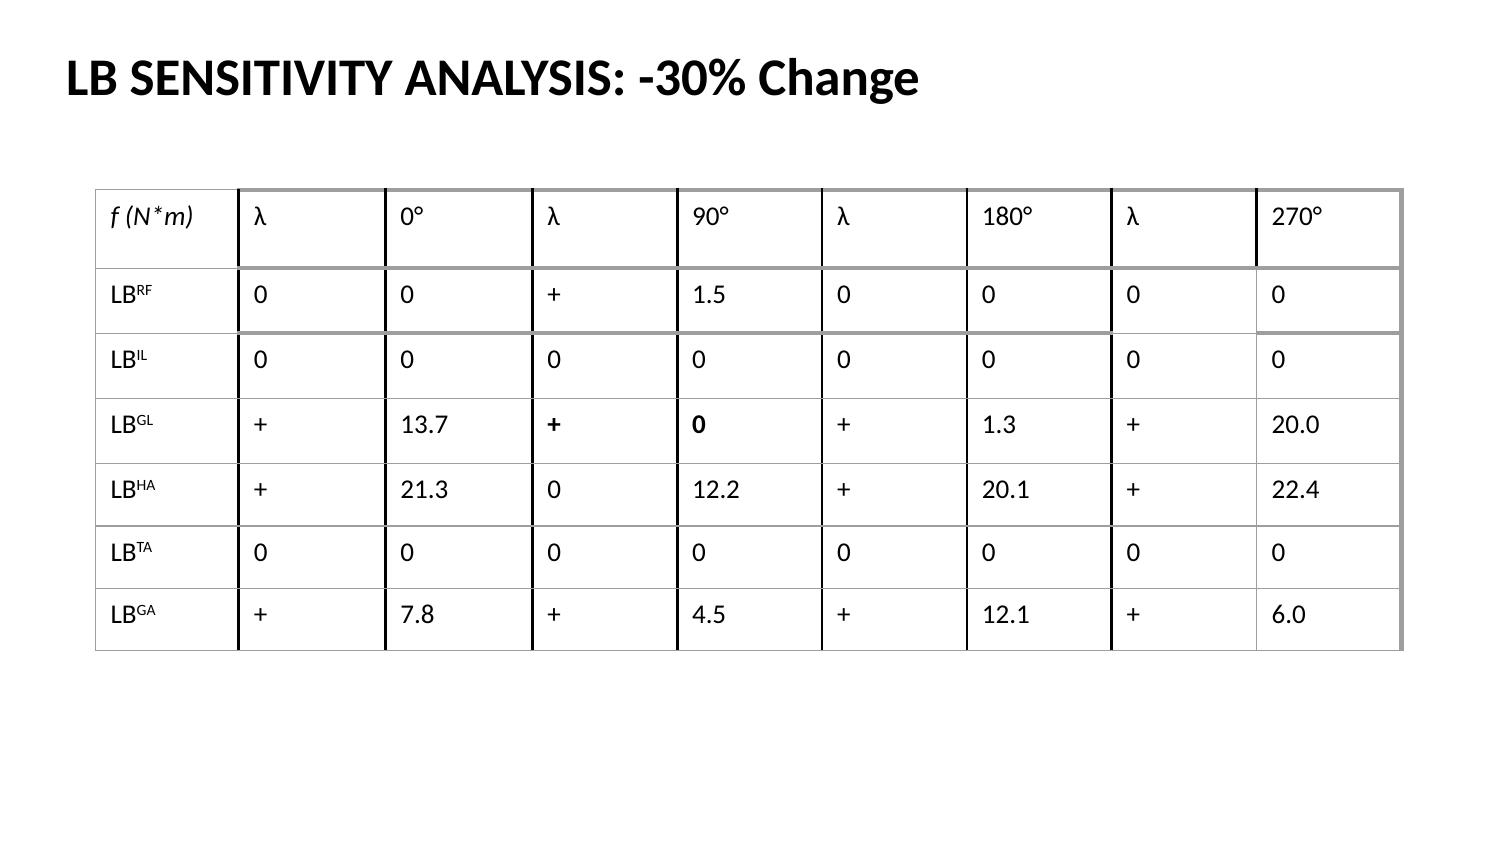

# LB SENSITIVITY ANALYSIS: -30% Change

| f (N\*m) | λ | 0° | λ | 90° | λ | 180° | λ | 270° |
| --- | --- | --- | --- | --- | --- | --- | --- | --- |
| LBRF | 0 | 0 | + | 1.5 | 0 | 0 | 0 | 0 |
| LBIL | 0 | 0 | 0 | 0 | 0 | 0 | 0 | 0 |
| LBGL | + | 13.7 | + | 0 | + | 1.3 | + | 20.0 |
| LBHA | + | 21.3 | 0 | 12.2 | + | 20.1 | + | 22.4 |
| LBTA | 0 | 0 | 0 | 0 | 0 | 0 | 0 | 0 |
| LBGA | + | 7.8 | + | 4.5 | + | 12.1 | + | 6.0 |